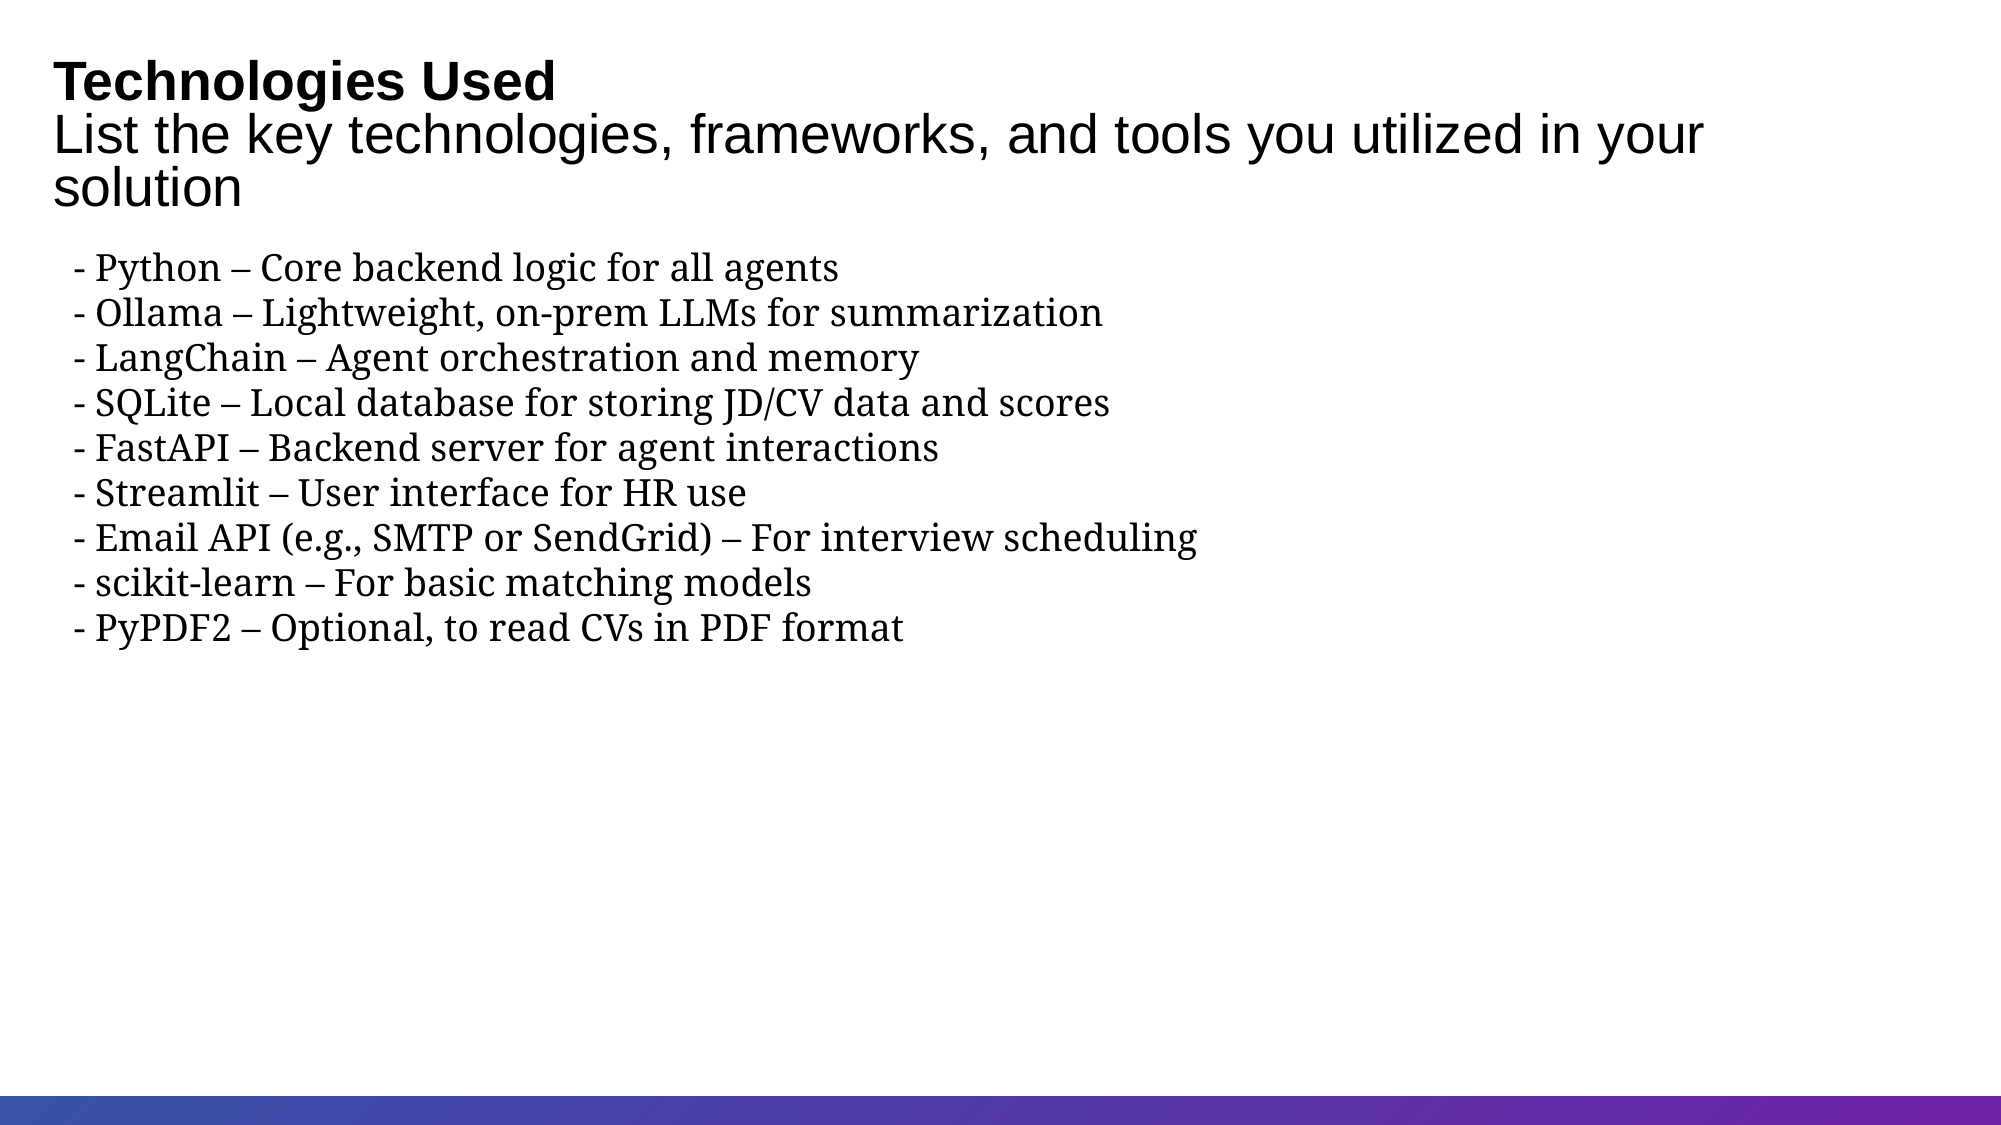

Technologies Used
List the key technologies, frameworks, and tools you utilized in your solution
- Python – Core backend logic for all agents
- Ollama – Lightweight, on-prem LLMs for summarization
- LangChain – Agent orchestration and memory
- SQLite – Local database for storing JD/CV data and scores
- FastAPI – Backend server for agent interactions
- Streamlit – User interface for HR use
- Email API (e.g., SMTP or SendGrid) – For interview scheduling
- scikit-learn – For basic matching models
- PyPDF2 – Optional, to read CVs in PDF format